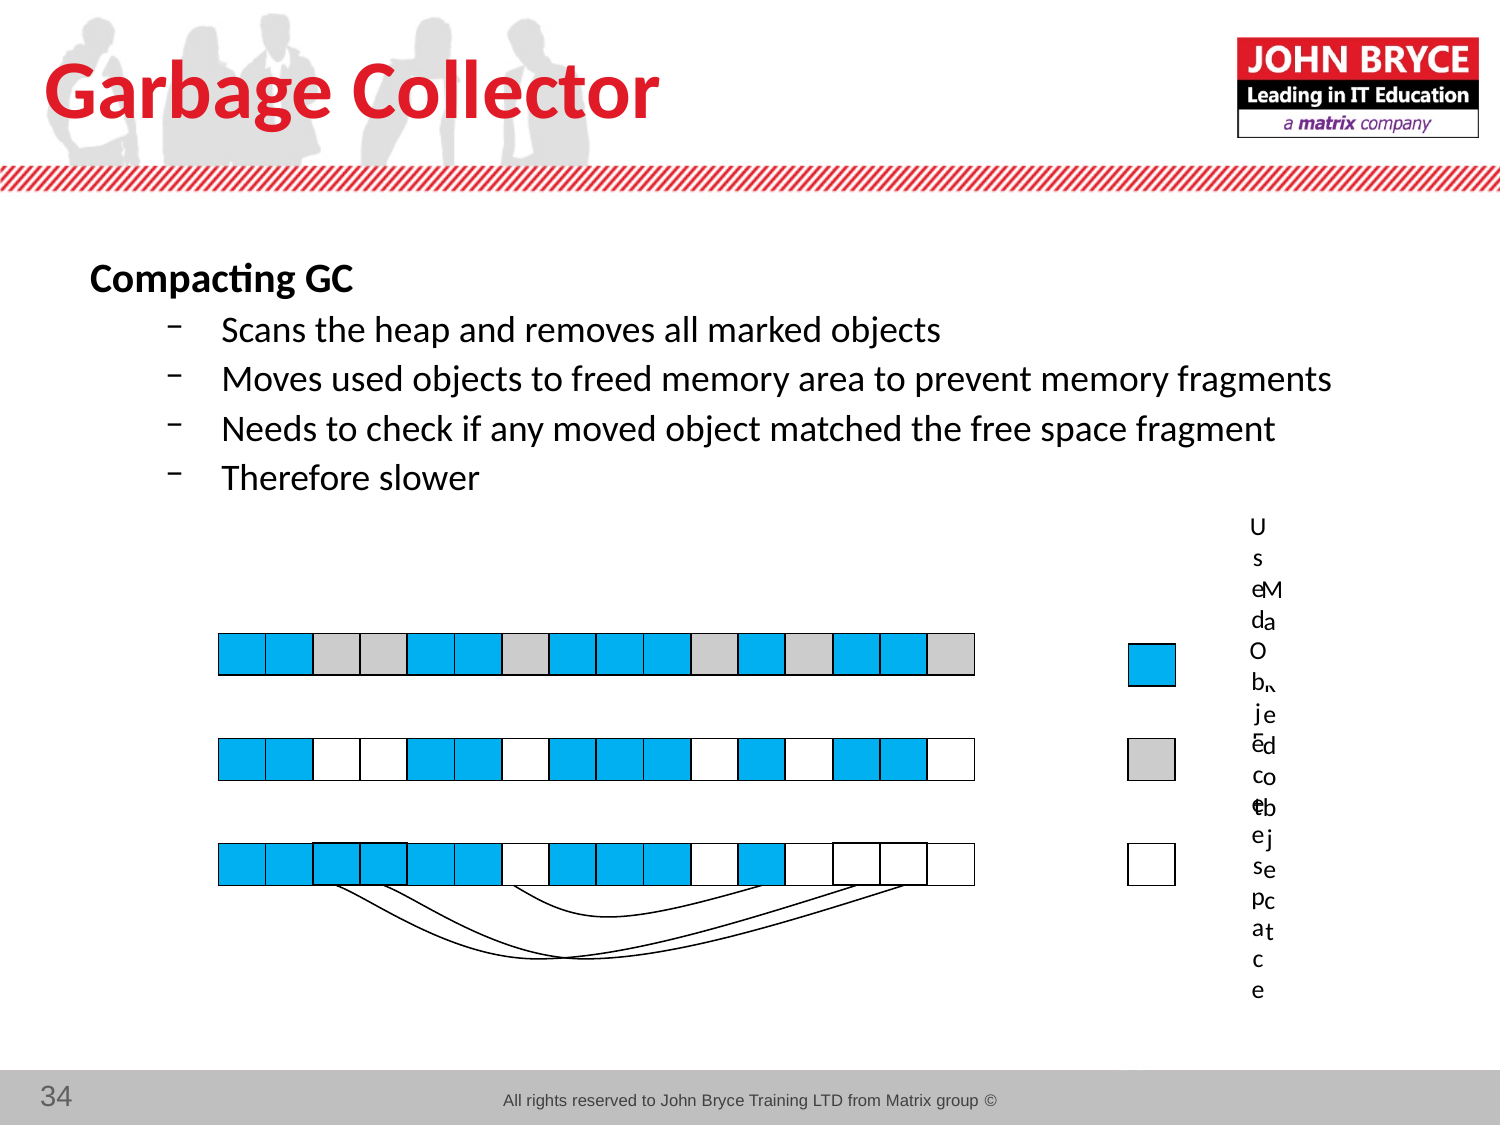

# Garbage Collector
Compacting GC
Scans the heap and removes all marked objects
Moves used objects to freed memory area to prevent memory fragments
Needs to check if any moved object matched the free space fragment
Therefore slower

Used Object

Marked object

Free space